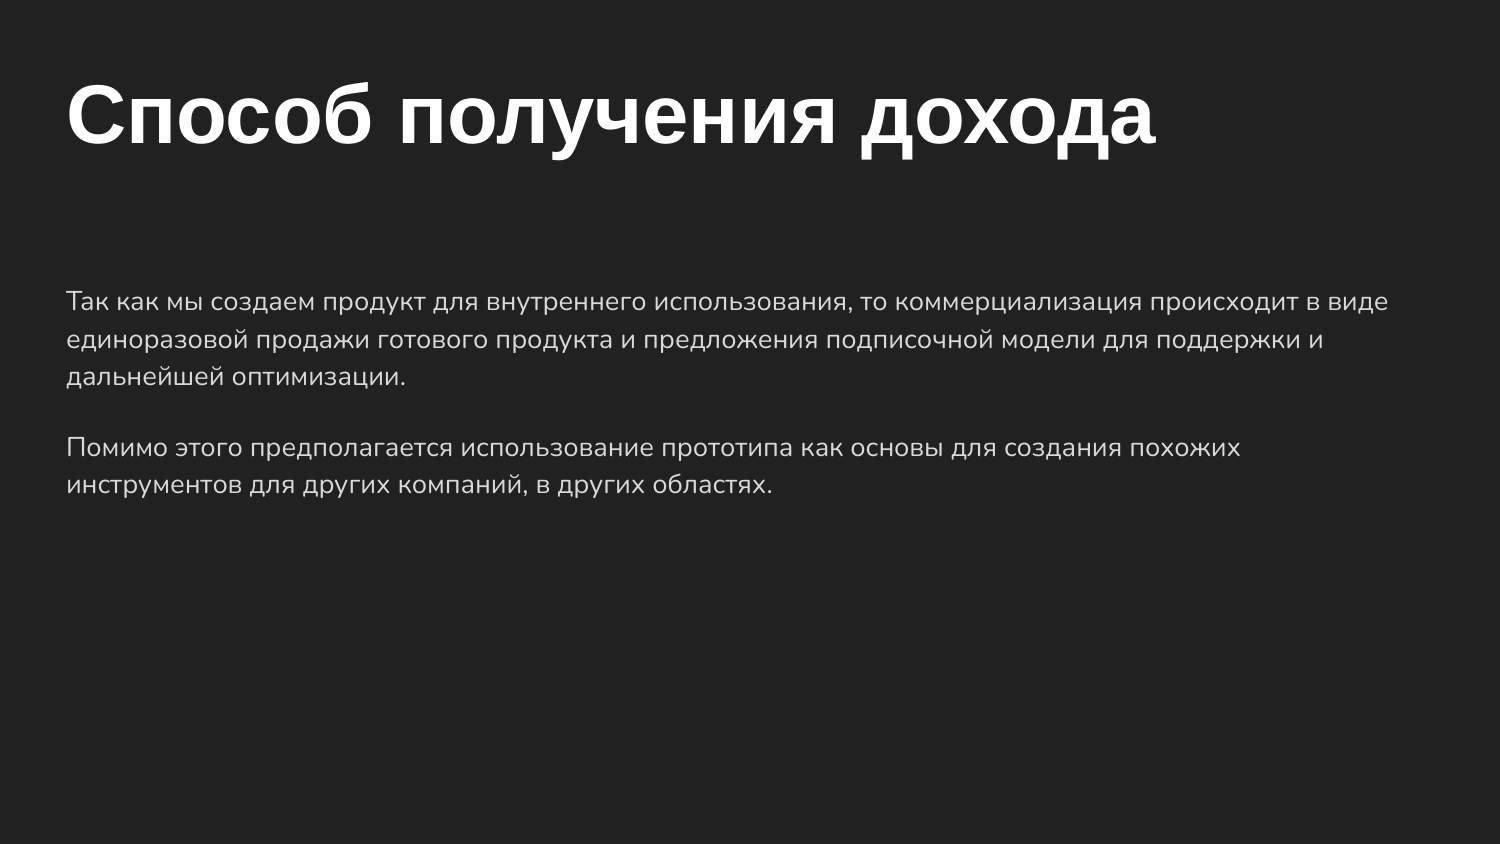

# Способ получения дохода
Так как мы создаем продукт для внутреннего использования, то коммерциализация происходит в виде единоразовой продажи готового продукта и предложения подписочной модели для поддержки и дальнейшей оптимизации.
Помимо этого предполагается использование прототипа как основы для создания похожих инструментов для других компаний, в других областях.